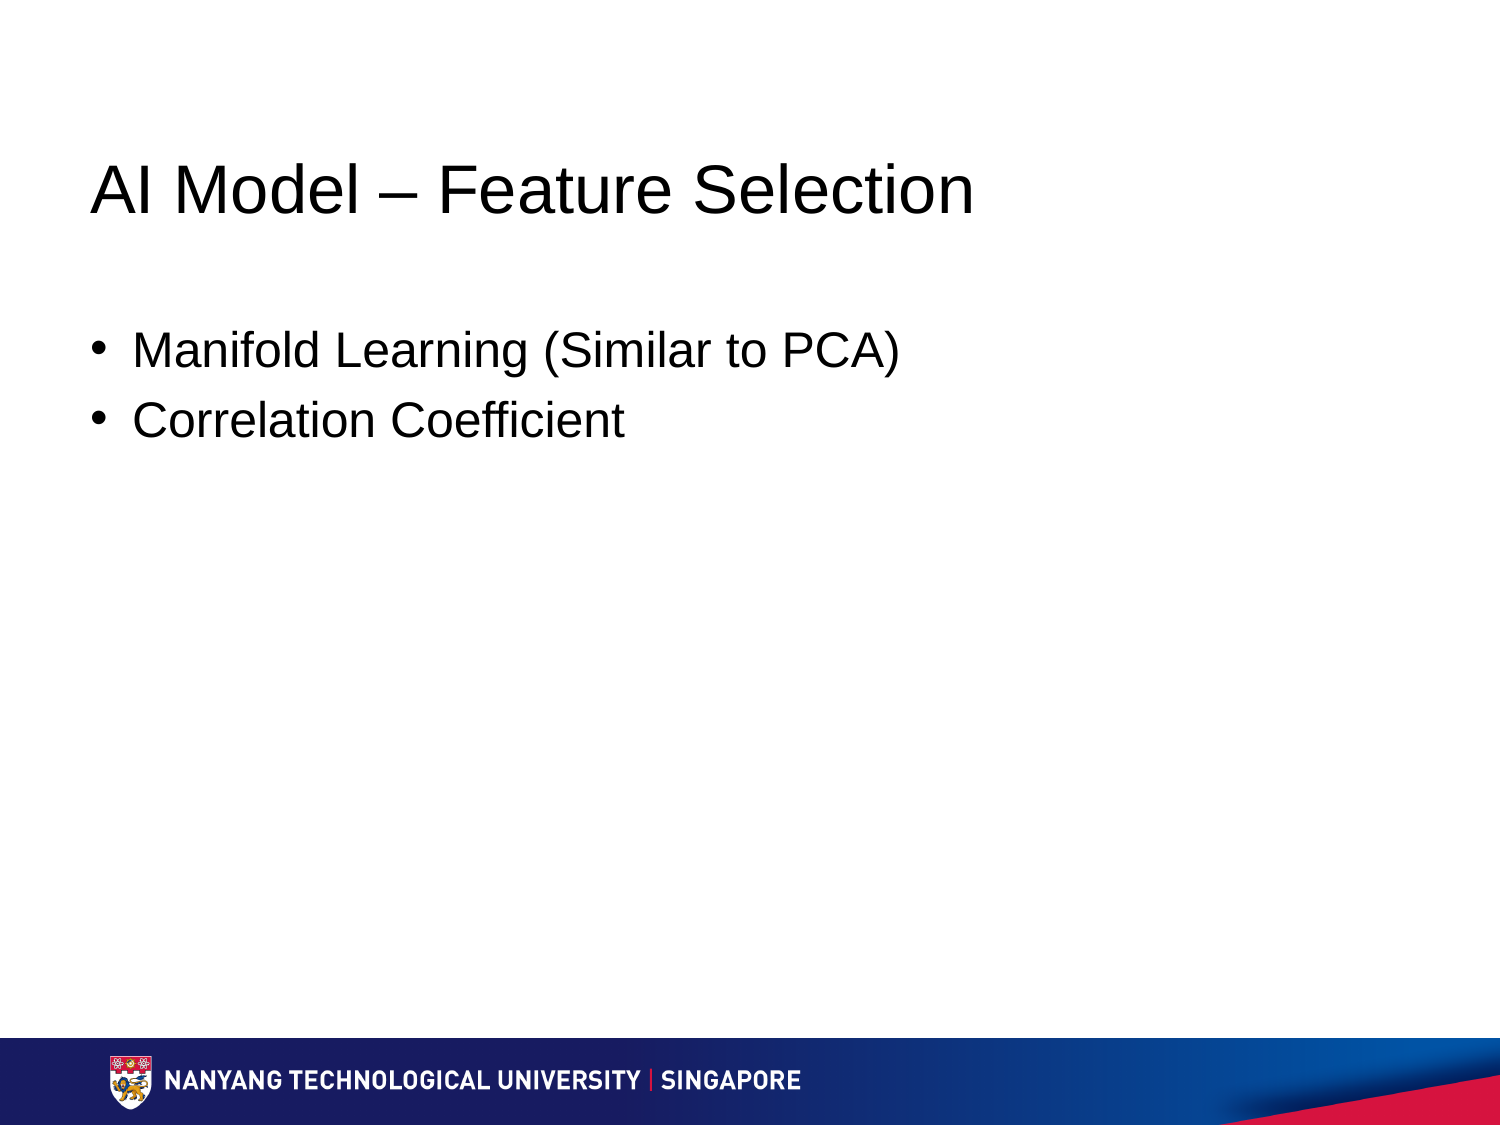

# AI Model – Feature Selection
Manifold Learning (Similar to PCA)
Correlation Coefficient